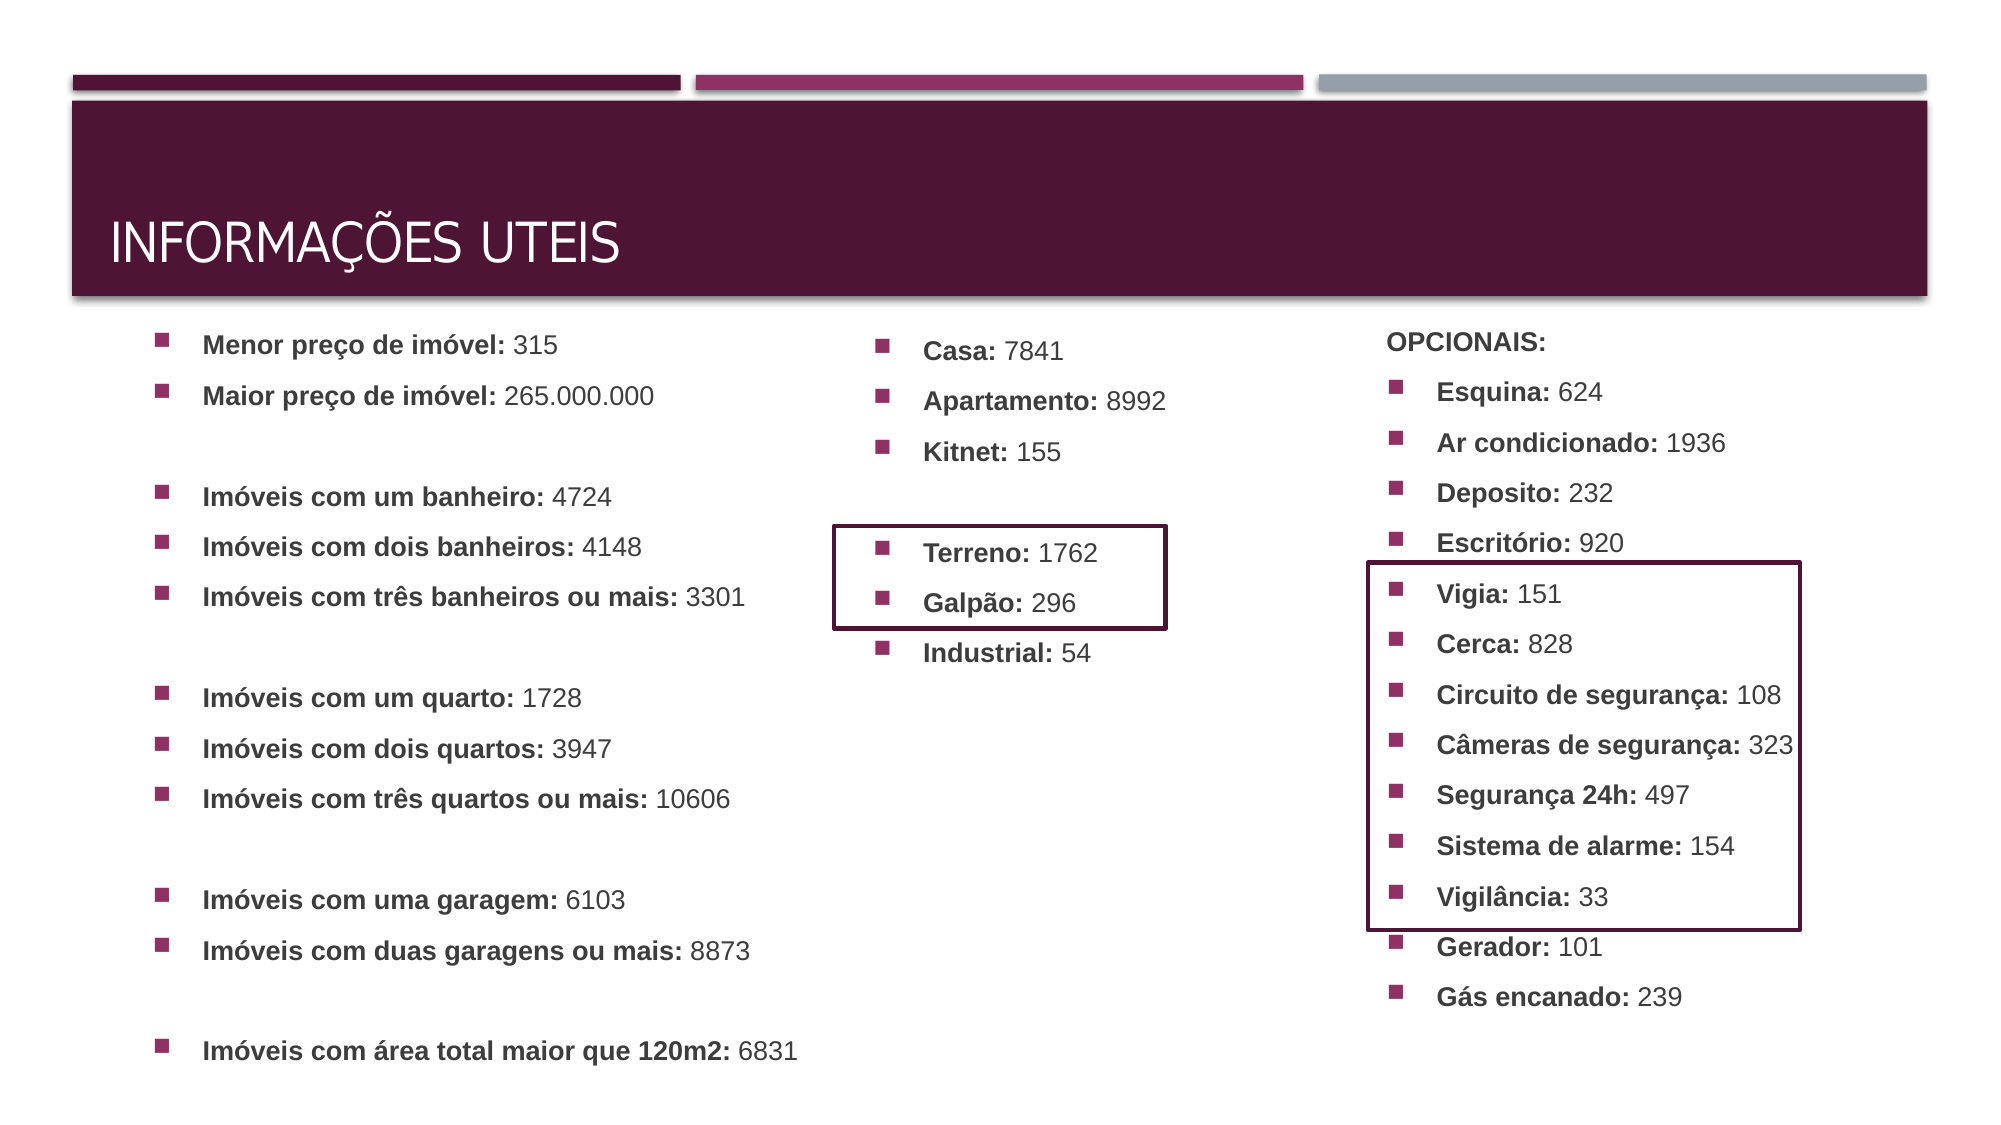

# Informações uteis
Casa: 7841
Apartamento: 8992
Kitnet: 155

Terreno: 1762
Galpão: 296
Industrial: 54
OPCIONAIS:
Esquina: 624
Ar condicionado: 1936
Deposito: 232
Escritório: 920
Vigia: 151
Cerca: 828
Circuito de segurança: 108
Câmeras de segurança: 323
Segurança 24h: 497
Sistema de alarme: 154
Vigilância: 33
Gerador: 101
Gás encanado: 239
Menor preço de imóvel: 315
Maior preço de imóvel: 265.000.000

Imóveis com um banheiro: 4724
Imóveis com dois banheiros: 4148
Imóveis com três banheiros ou mais: 3301

Imóveis com um quarto: 1728
Imóveis com dois quartos: 3947
Imóveis com três quartos ou mais: 10606

Imóveis com uma garagem: 6103
Imóveis com duas garagens ou mais: 8873

Imóveis com área total maior que 120m2: 6831